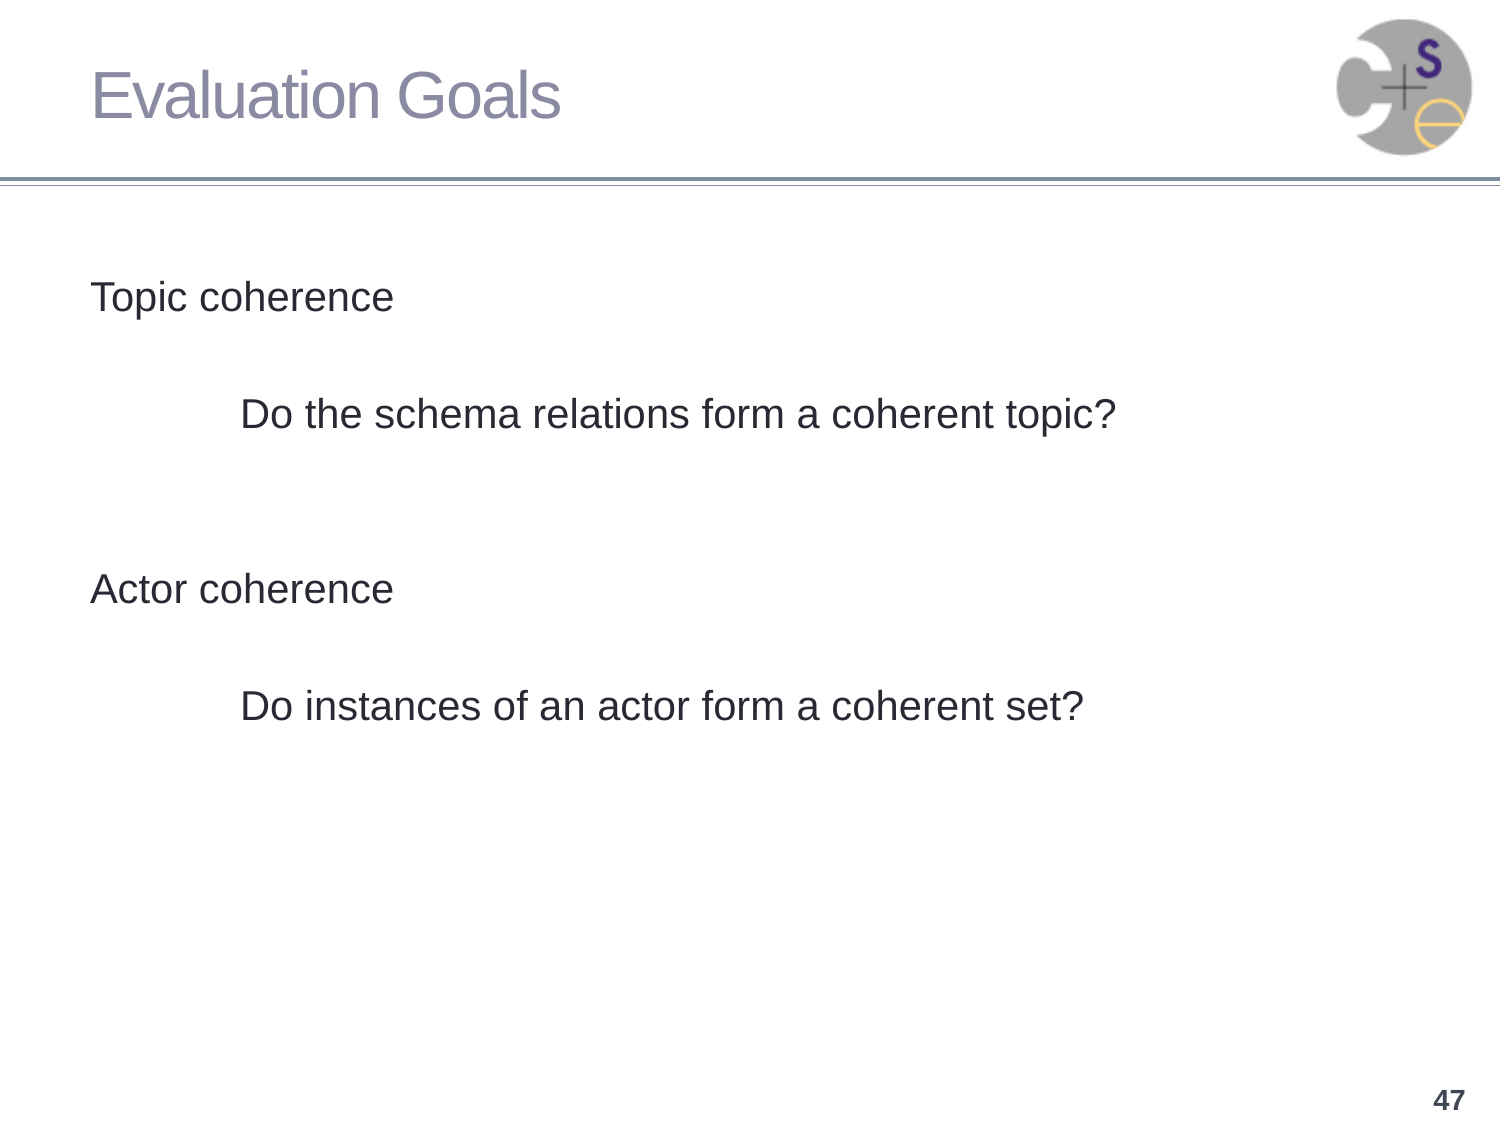

# Evaluation Goals
Topic coherence

	Do the schema relations form a coherent topic?

Actor coherence

	Do instances of an actor form a coherent set?

47